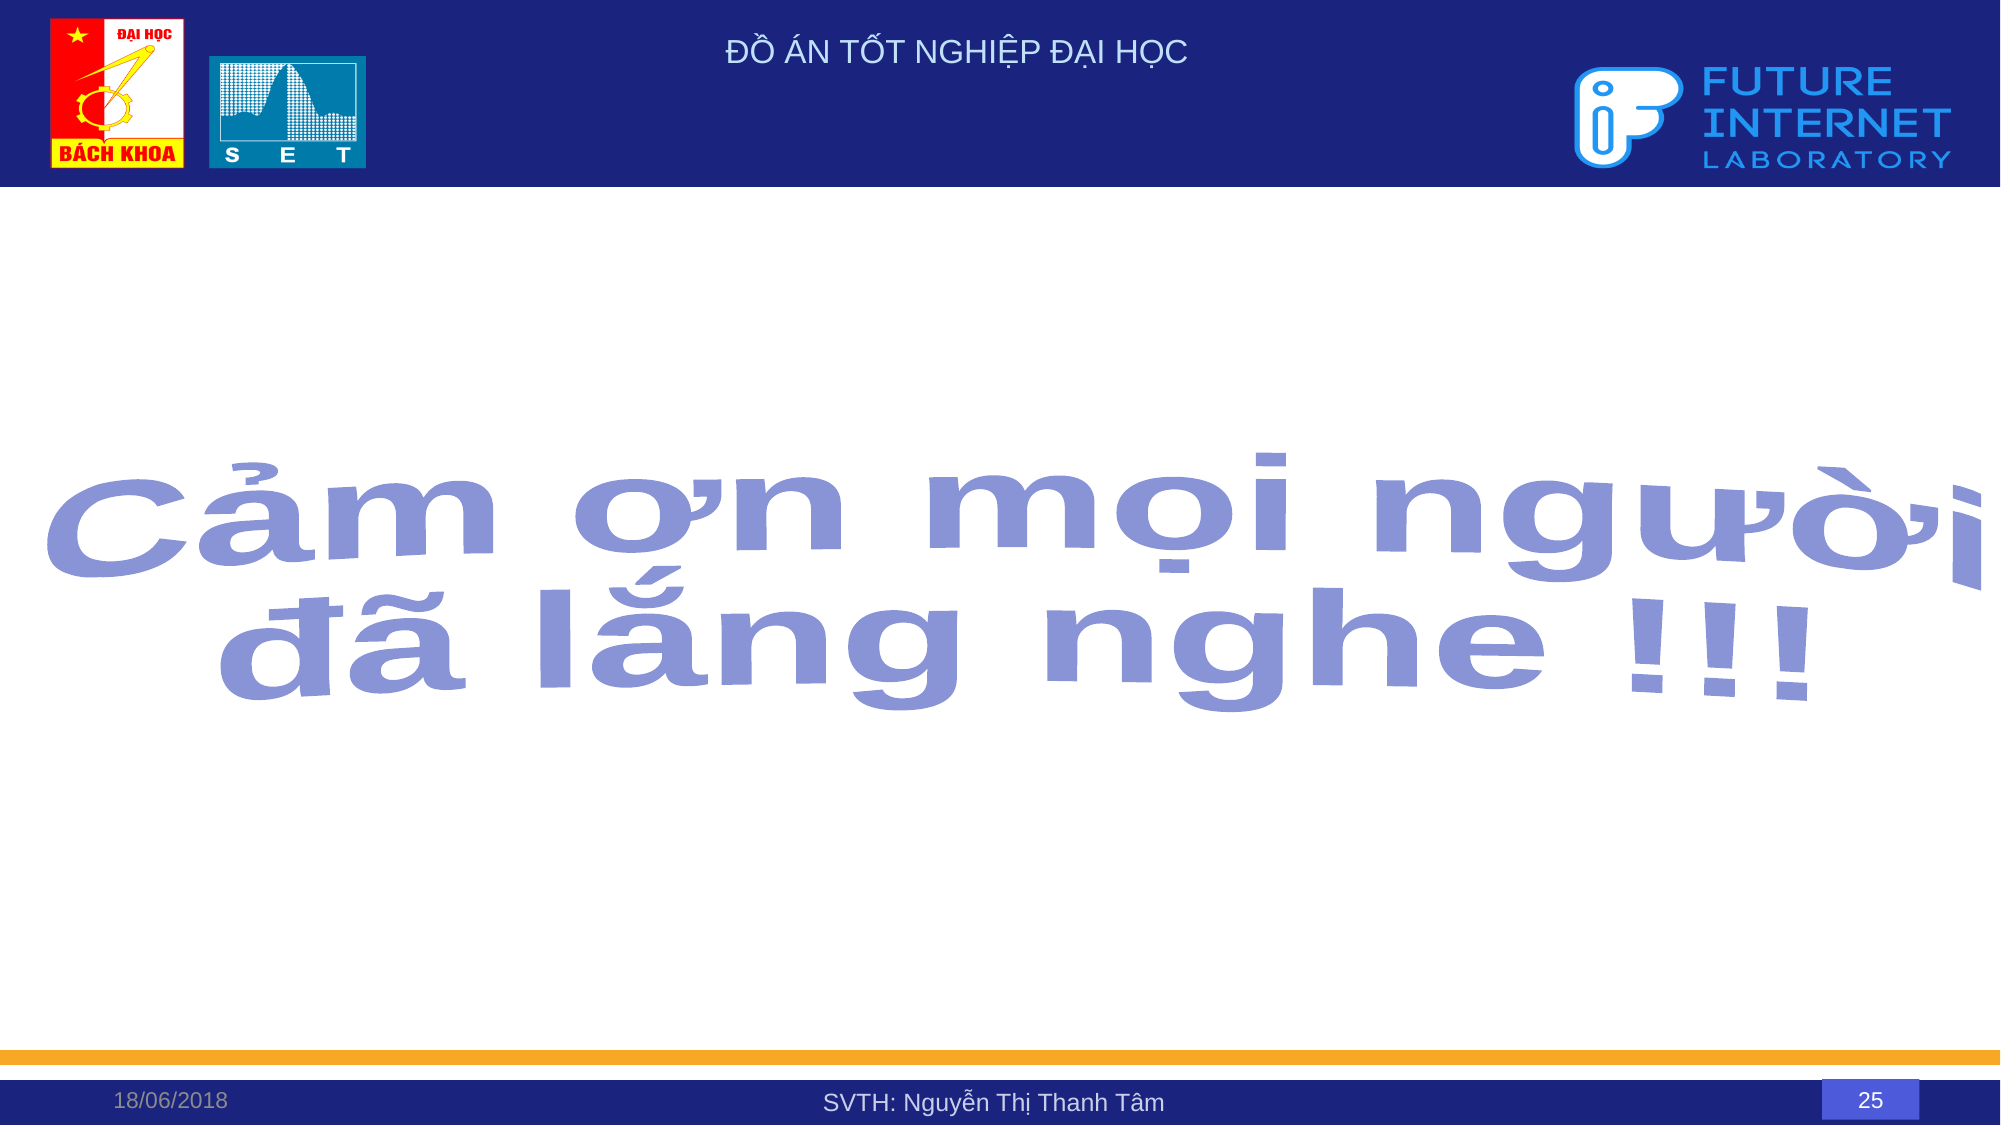

Cảm ơn mọi người
đã lắng nghe !!!
18/06/2018
25